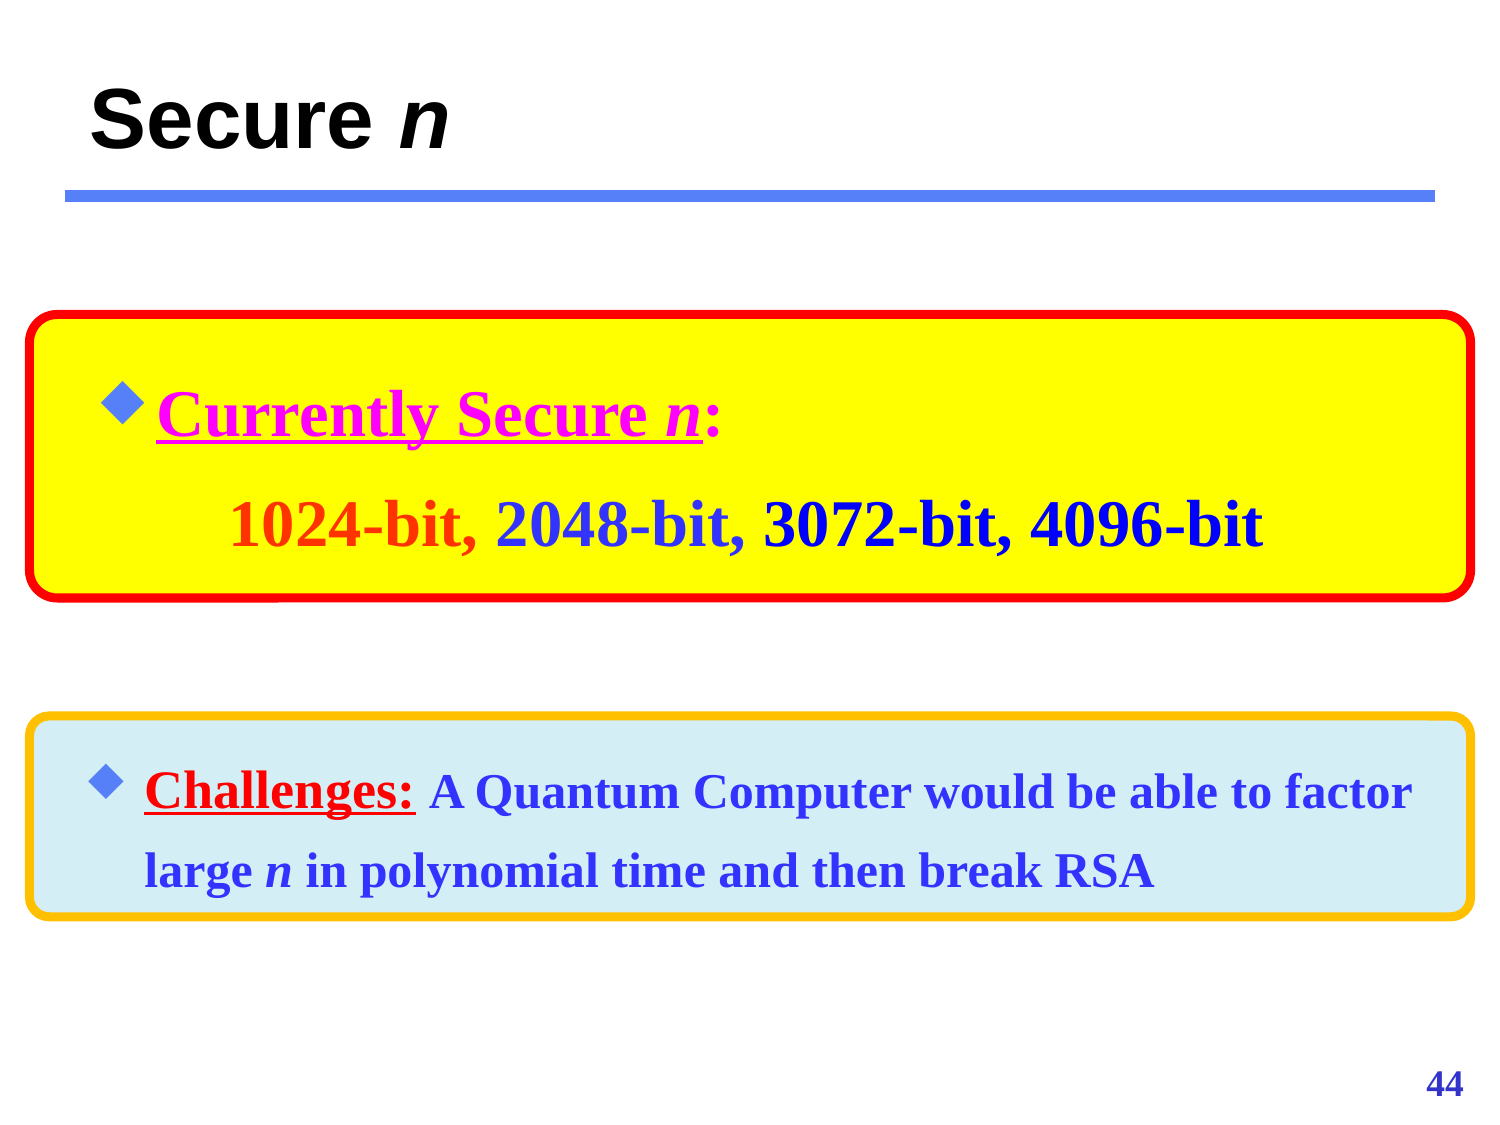

# Secure n

Currently Secure n:
1024-bit, 2048-bit, 3072-bit, 4096-bit

Challenges: A Quantum Computer would be able to factor large n in polynomial time and then break RSA
44